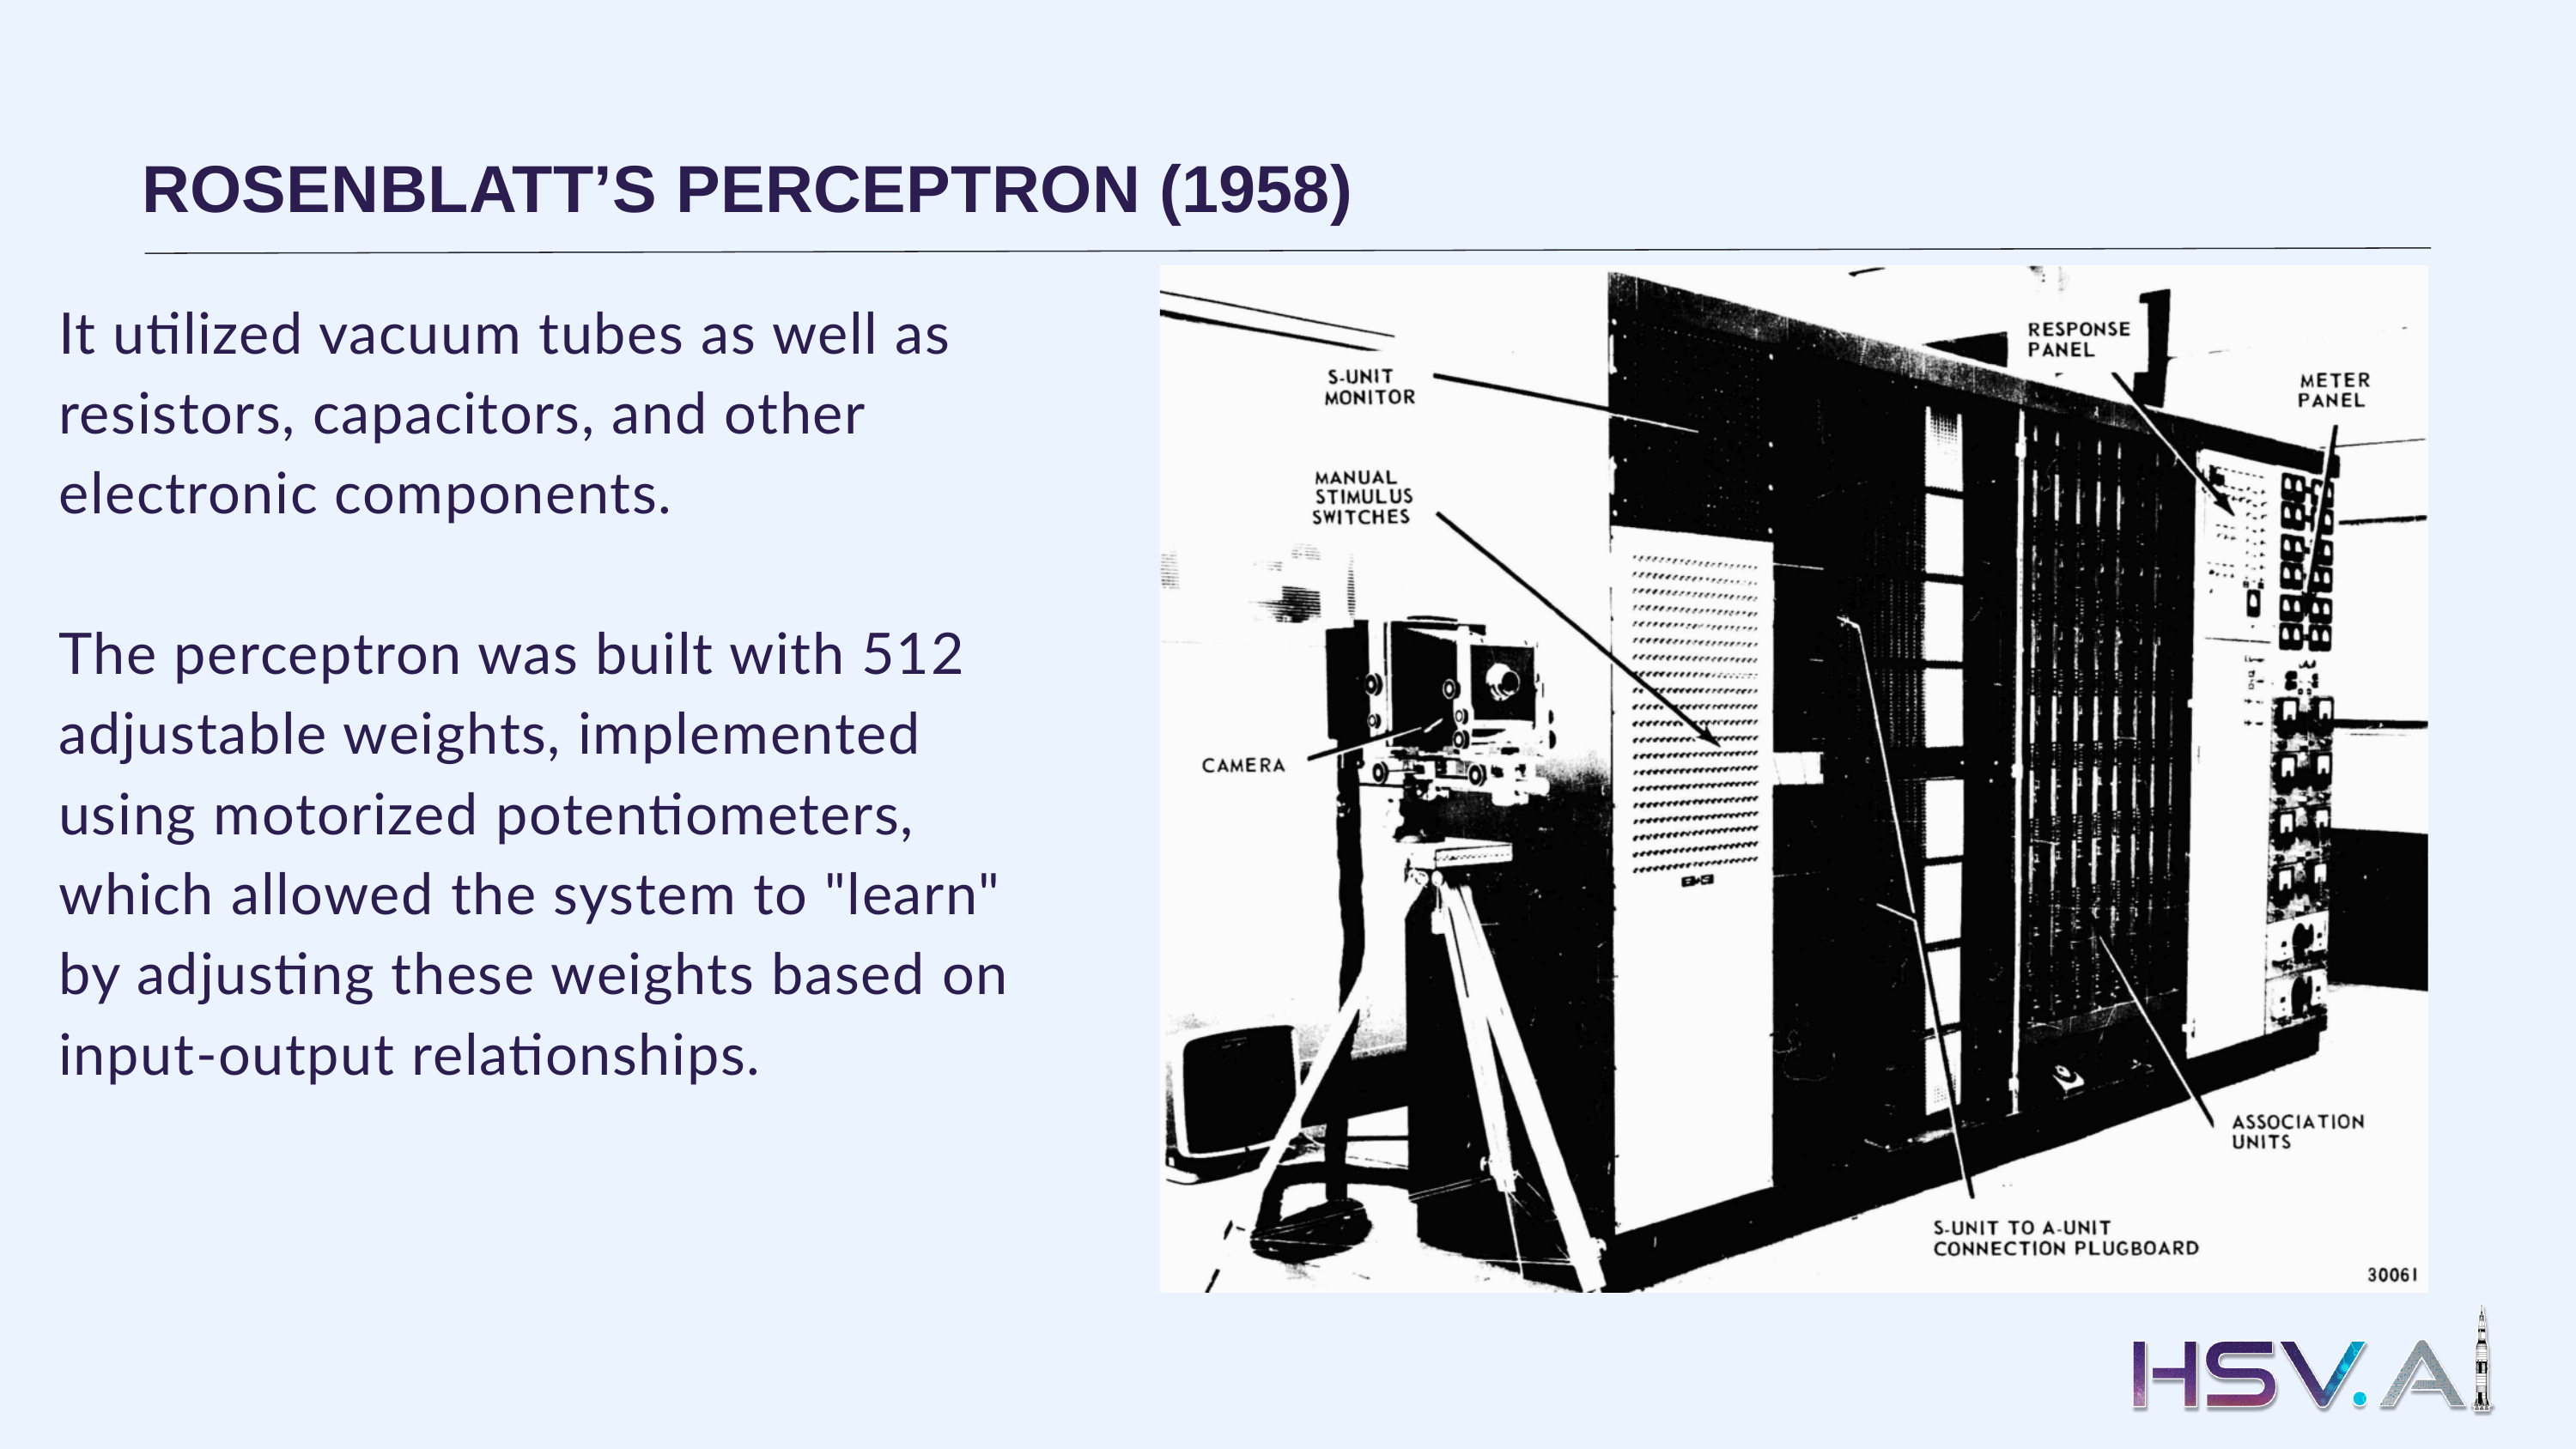

ROSENBLATT’S PERCEPTRON (1958)

It utilized vacuum tubes as well as resistors, capacitors, and other electronic components.

The perceptron was built with 512 adjustable weights, implemented using motorized potentiometers, which allowed the system to "learn" by adjusting these weights based on input-output relationships.